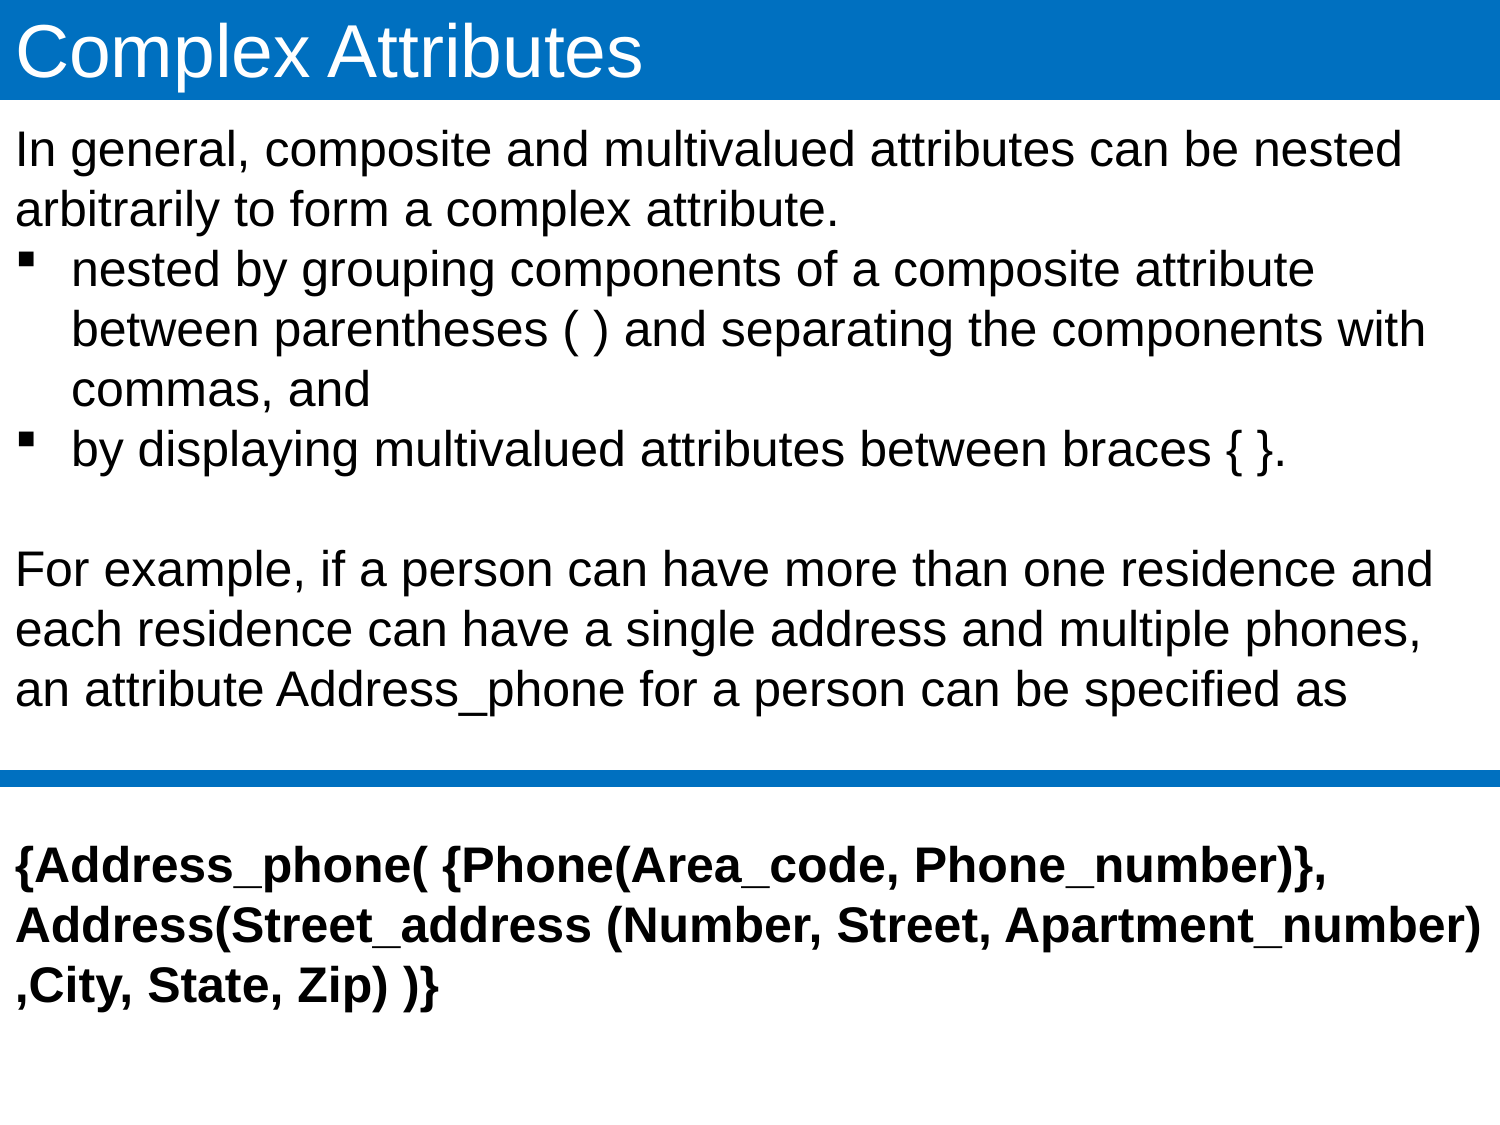

# Complex Attributes
In general, composite and multivalued attributes can be nested arbitrarily to form a complex attribute.
nested by grouping components of a composite attribute between parentheses ( ) and separating the components with commas, and
by displaying multivalued attributes between braces { }.

For example, if a person can have more than one residence and each residence can have a single address and multiple phones, an attribute Address_phone for a person can be specified as

{Address_phone( {Phone(Area_code, Phone_number)}, Address(Street_address (Number, Street, Apartment_number) ,City, State, Zip) )}